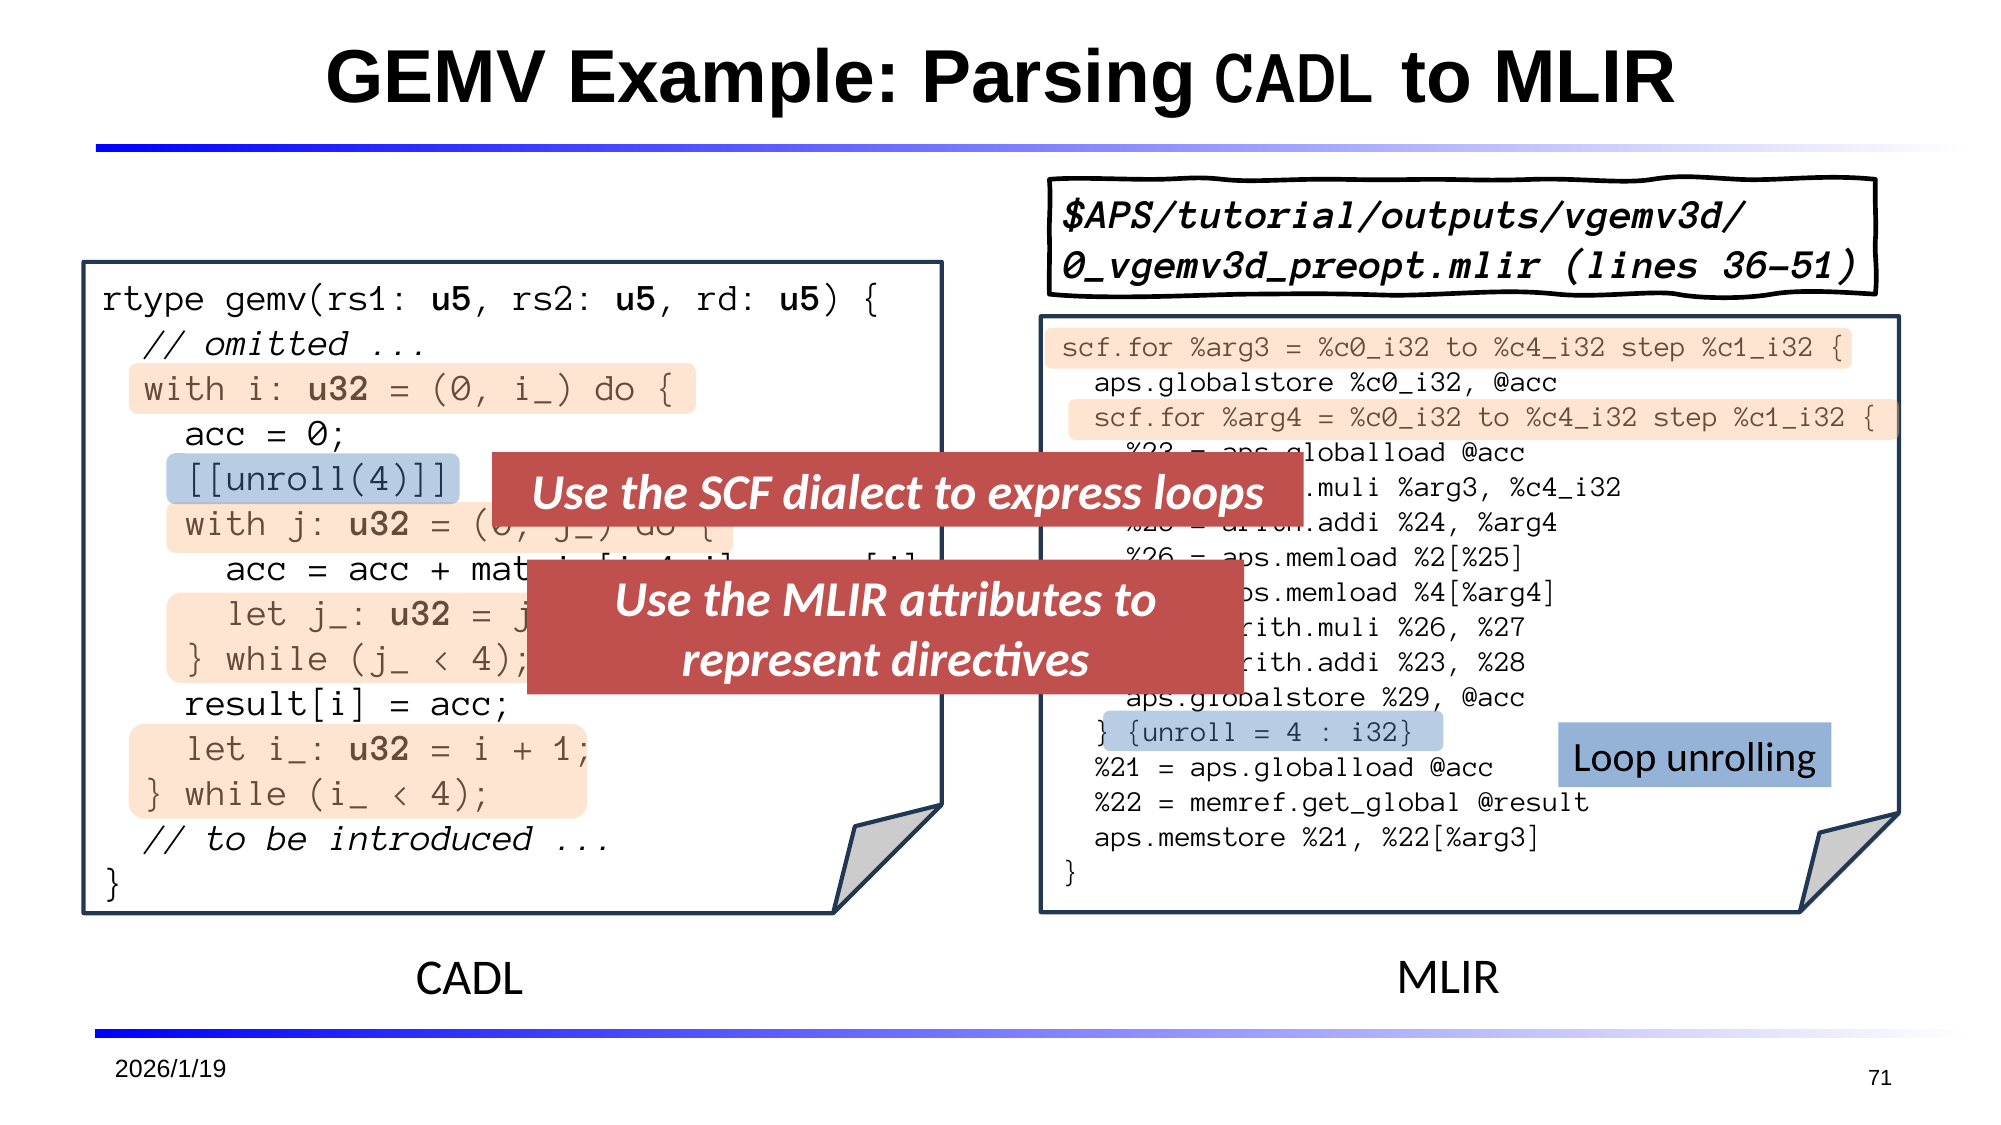

# GEMV Example: Parsing CADL to MLIR
$APS/tutorial/outputs/vgemv3d/
0_vgemv3d_preopt.mlir (lines 36-51)

rtype gemv(rs1: u5, rs2: u5, rd: u5) {
  // omitted ...
  with i: u32 = (0, i_) do {
    acc = 0;
    [[unroll(4)]]
    with j: u32 = (0, j_) do {
      acc = acc + matrix[i*4+j] * vec[j];
      let j_: u32 = j + 1;
    } while (j_ < 4);
    result[i] = acc;
    let i_: u32 = i + 1;
  } while (i_ < 4);
  // to be introduced ...
}

scf.for %arg3 = %c0_i32 to %c4_i32 step %c1_i32 {
  aps.globalstore %c0_i32, @acc
  scf.for %arg4 = %c0_i32 to %c4_i32 step %c1_i32 {
    %23 = aps.globalload @acc
    %24 = arith.muli %arg3, %c4_i32
    %25 = arith.addi %24, %arg4
    %26 = aps.memload %2[%25]
    %27 = aps.memload %4[%arg4]
    %28 = arith.muli %26, %27
    %29 = arith.addi %23, %28
    aps.globalstore %29, @acc
  } {unroll = 4 : i32}
  %21 = aps.globalload @acc
  %22 = memref.get_global @result
  aps.memstore %21, %22[%arg3]
}

Use the SCF dialect to express loops

Use the MLIR attributes to represent directives

Loop unrolling

MLIR
CADL
2026/1/19
71